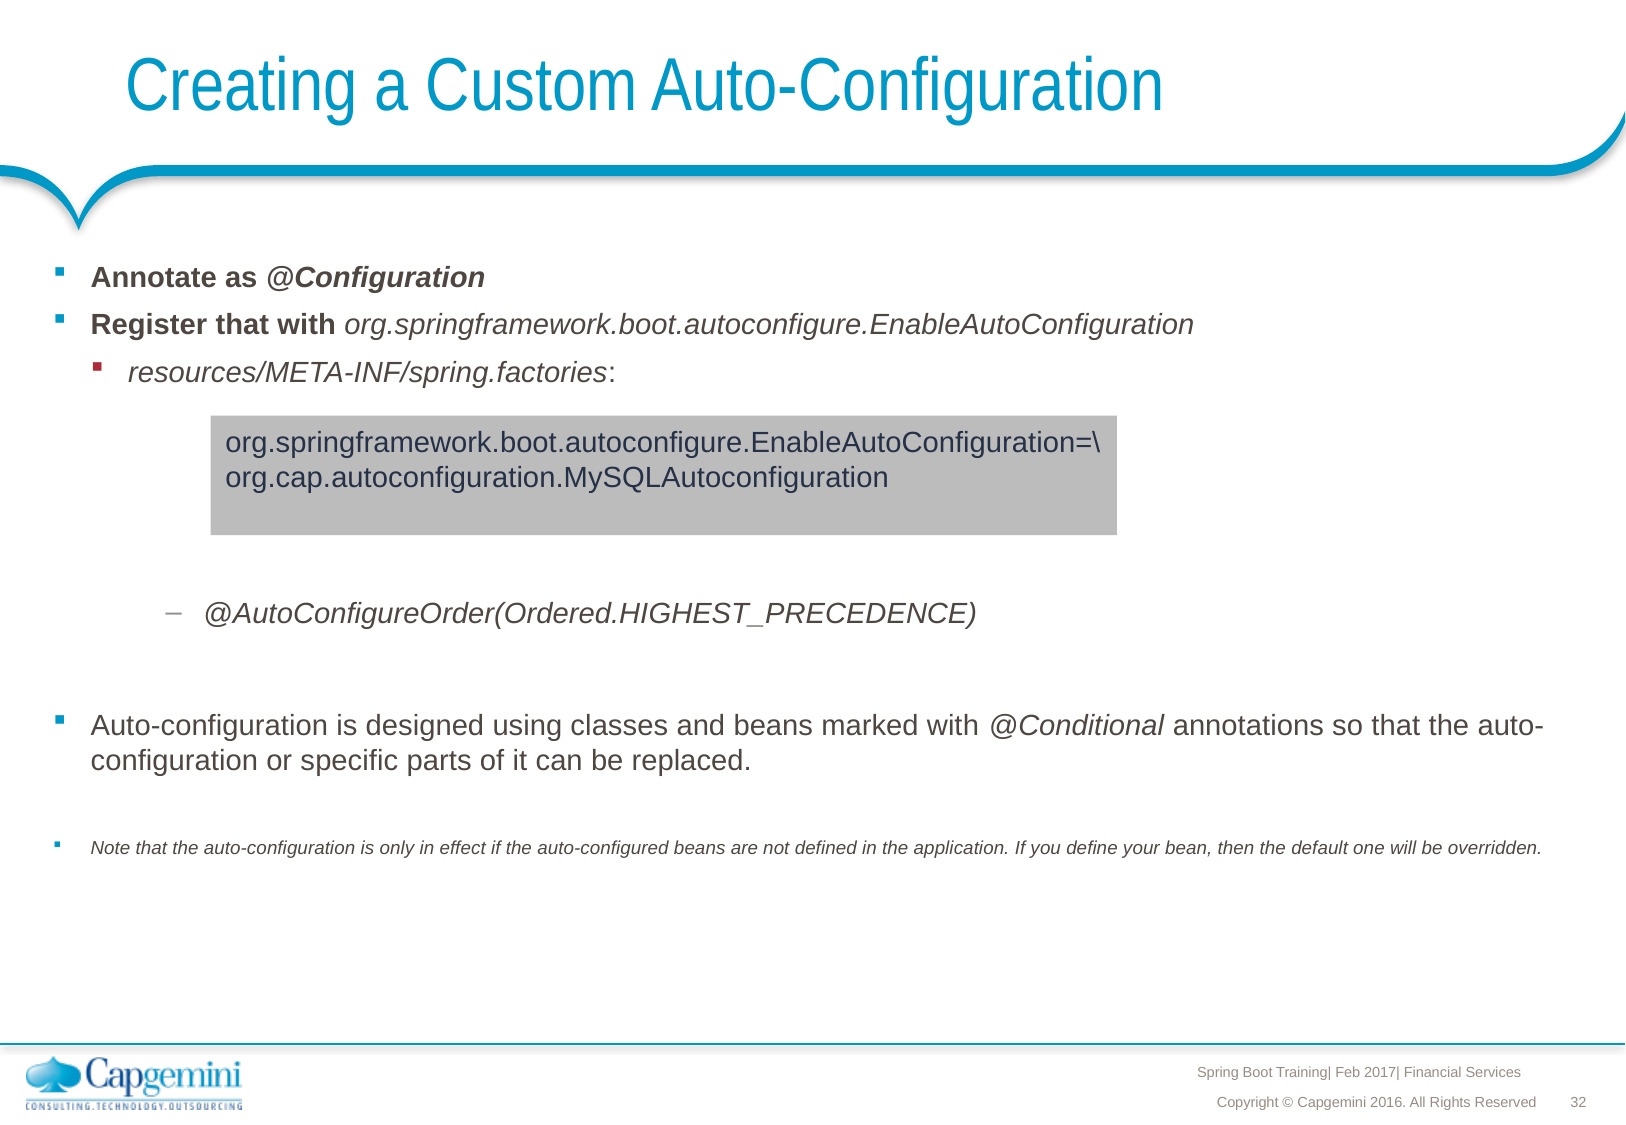

# Creating a Custom Auto-Configuration
Annotate as @Configuration
Register that with org.springframework.boot.autoconfigure.EnableAutoConfiguration
resources/META-INF/spring.factories:

@AutoConfigureOrder(Ordered.HIGHEST_PRECEDENCE)

Auto-configuration is designed using classes and beans marked with @Conditional annotations so that the auto-configuration or specific parts of it can be replaced.

Note that the auto-configuration is only in effect if the auto-configured beans are not defined in the application. If you define your bean, then the default one will be overridden.
org.springframework.boot.autoconfigure.EnableAutoConfiguration=\
org.cap.autoconfiguration.MySQLAutoconfiguration